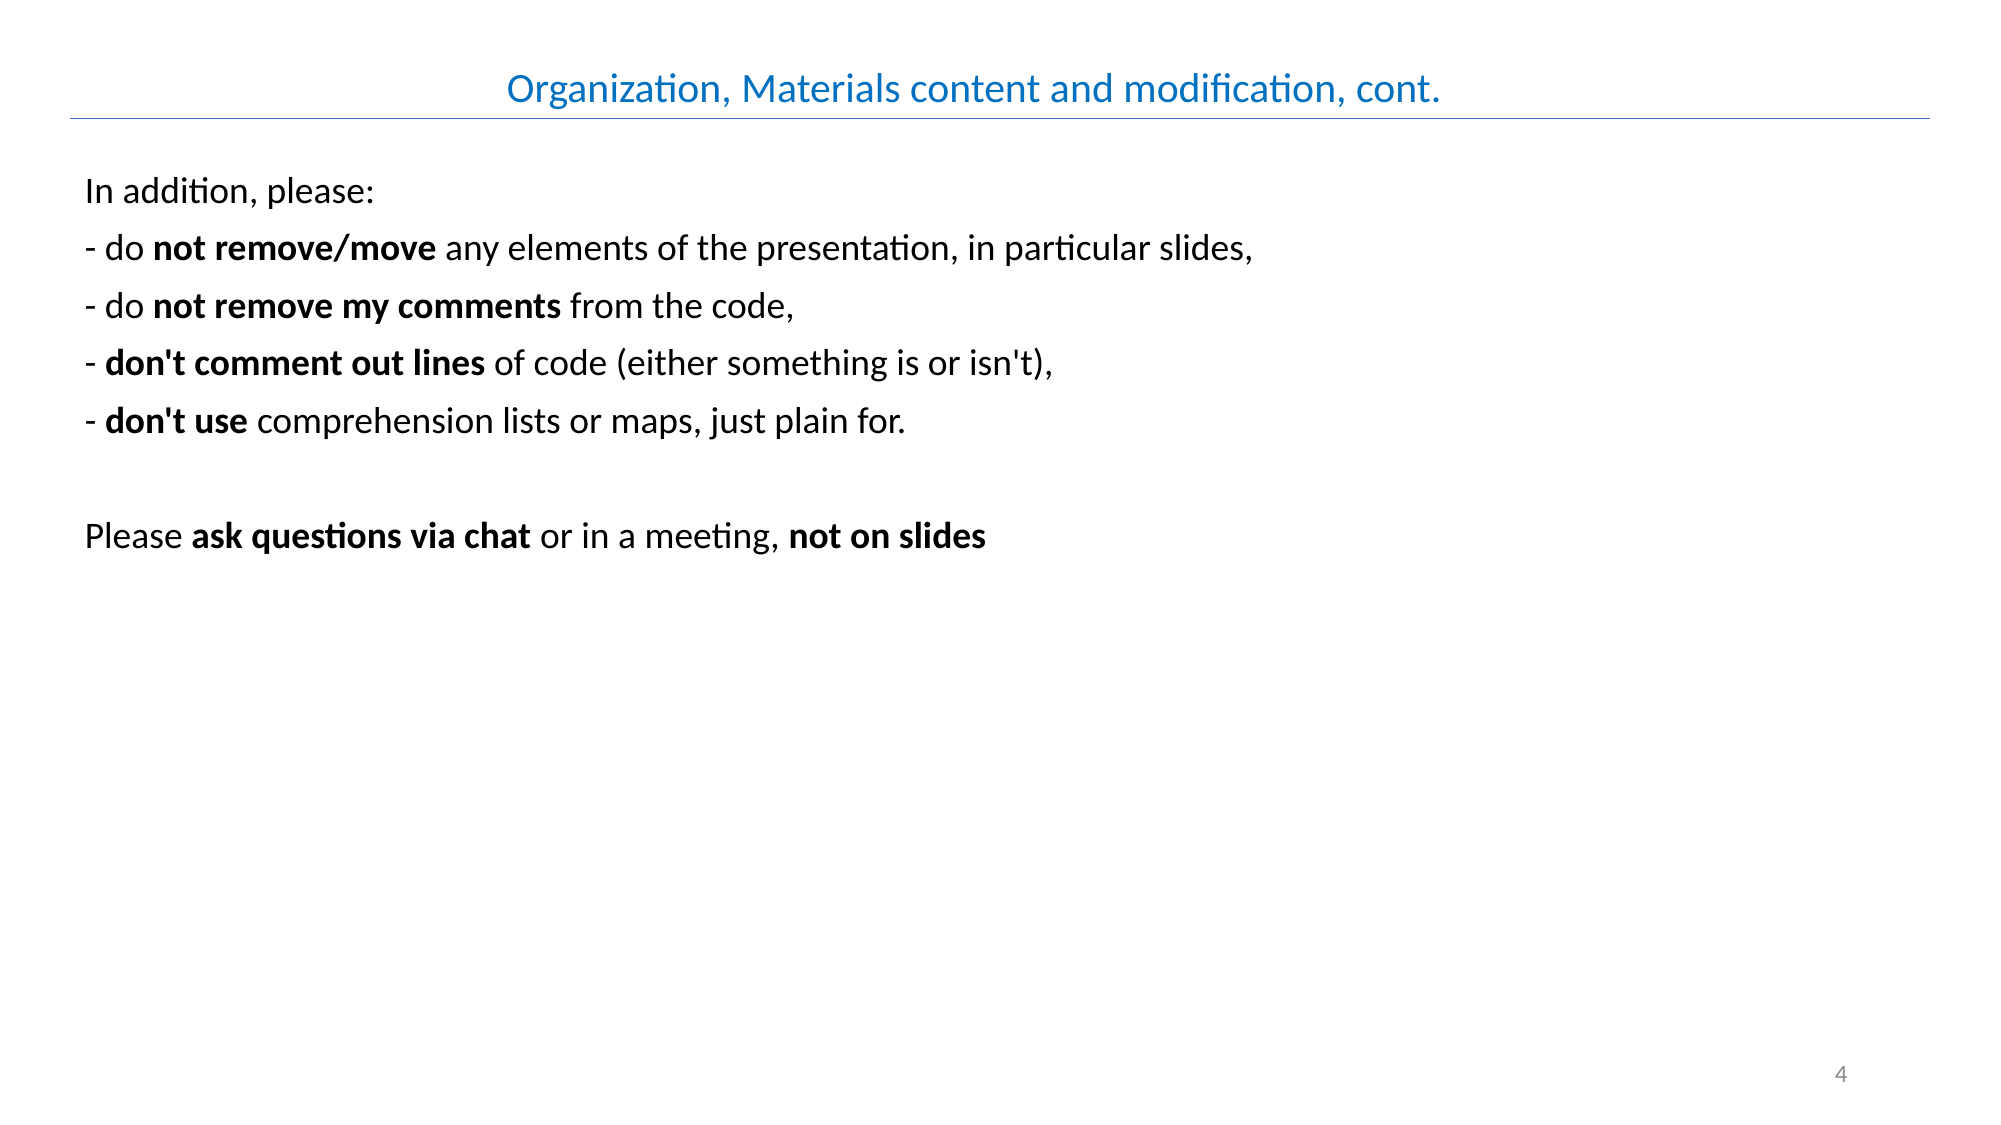

Organization, Materials content and modification, cont.

In addition, please:
- do not remove/move any elements of the presentation, in particular slides,
- do not remove my comments from the code,
- don't comment out lines of code (either something is or isn't),
- don't use comprehension lists or maps, just plain for.

Please ask questions via chat or in a meeting, not on slides
4